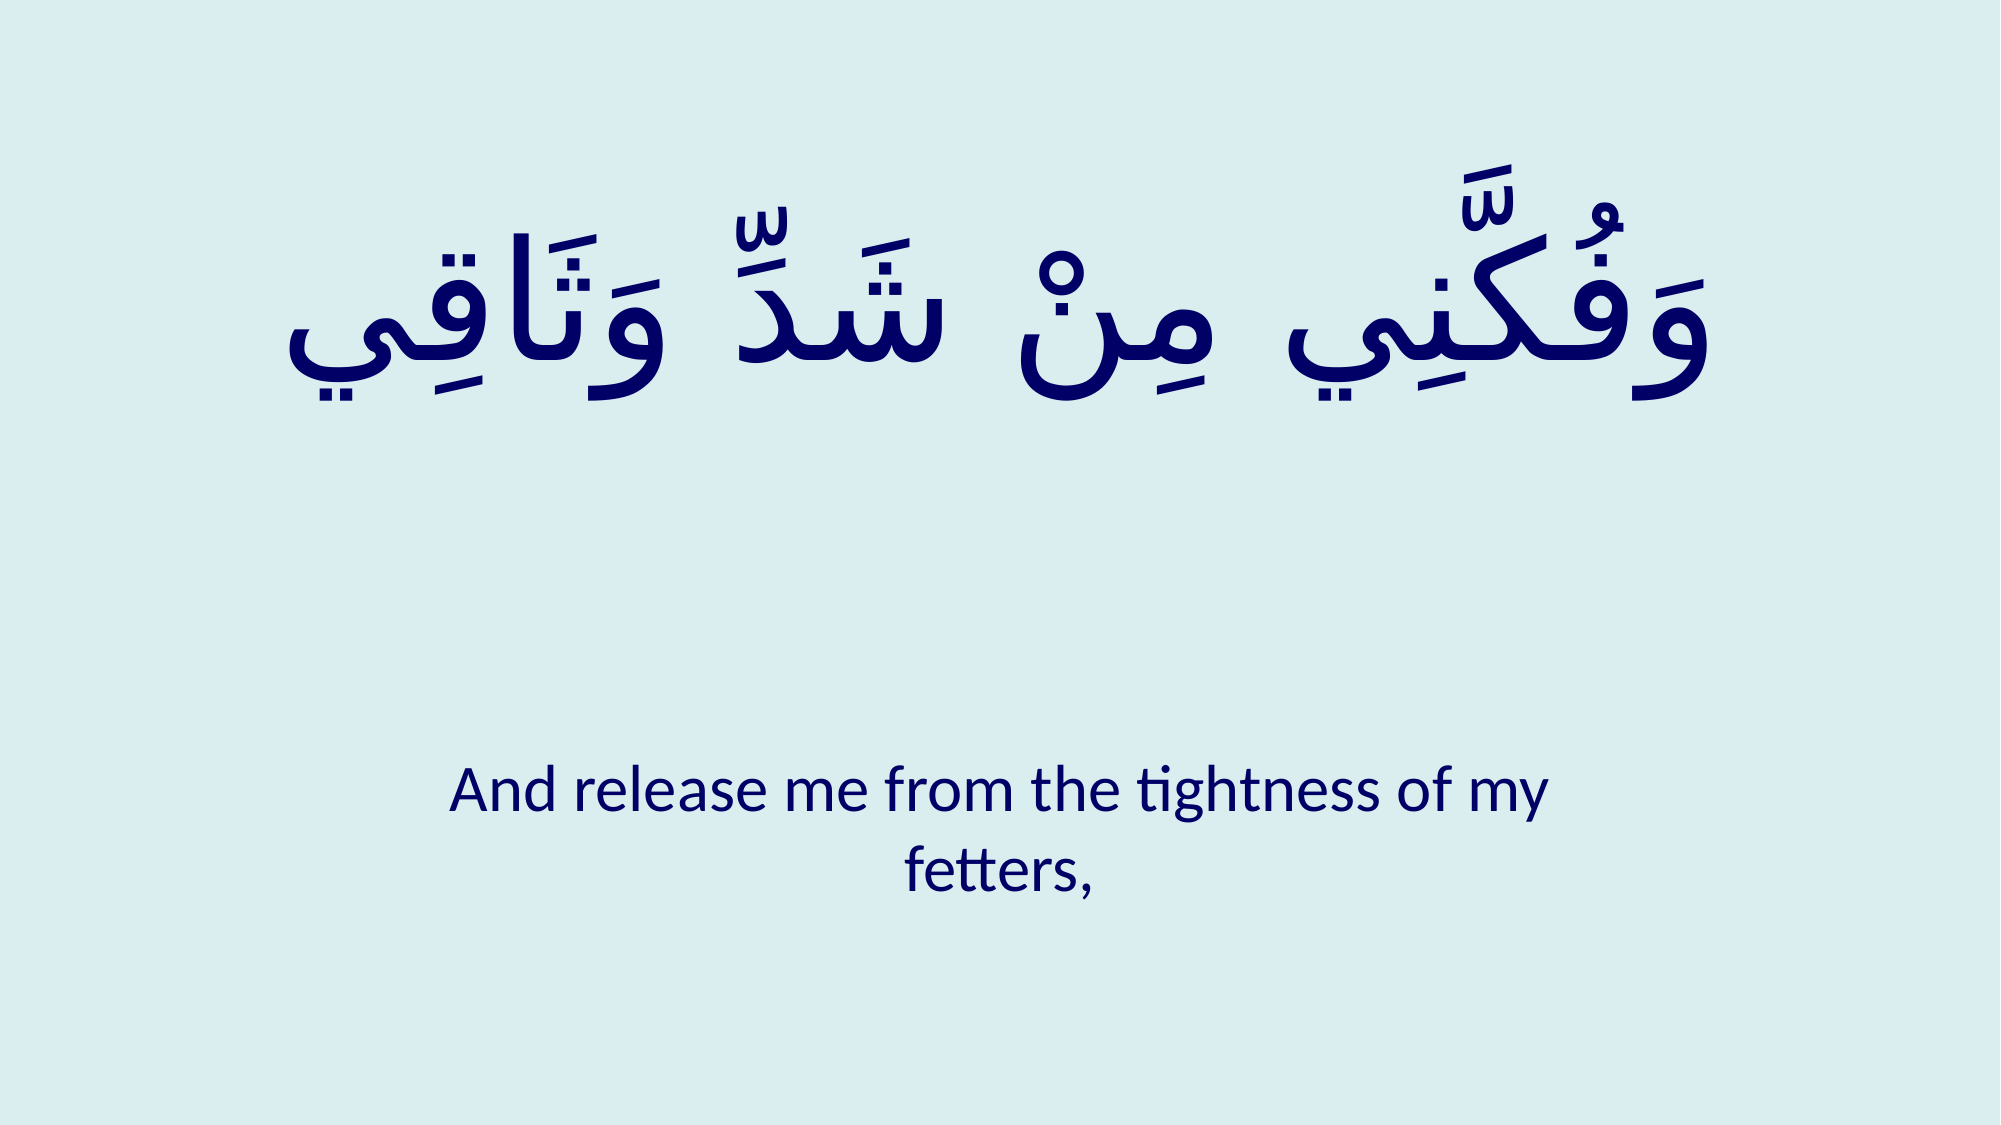

# وَفُكَّنِي مِنْ شَدِّ وَثَاقِي
And release me from the tightness of my fetters,